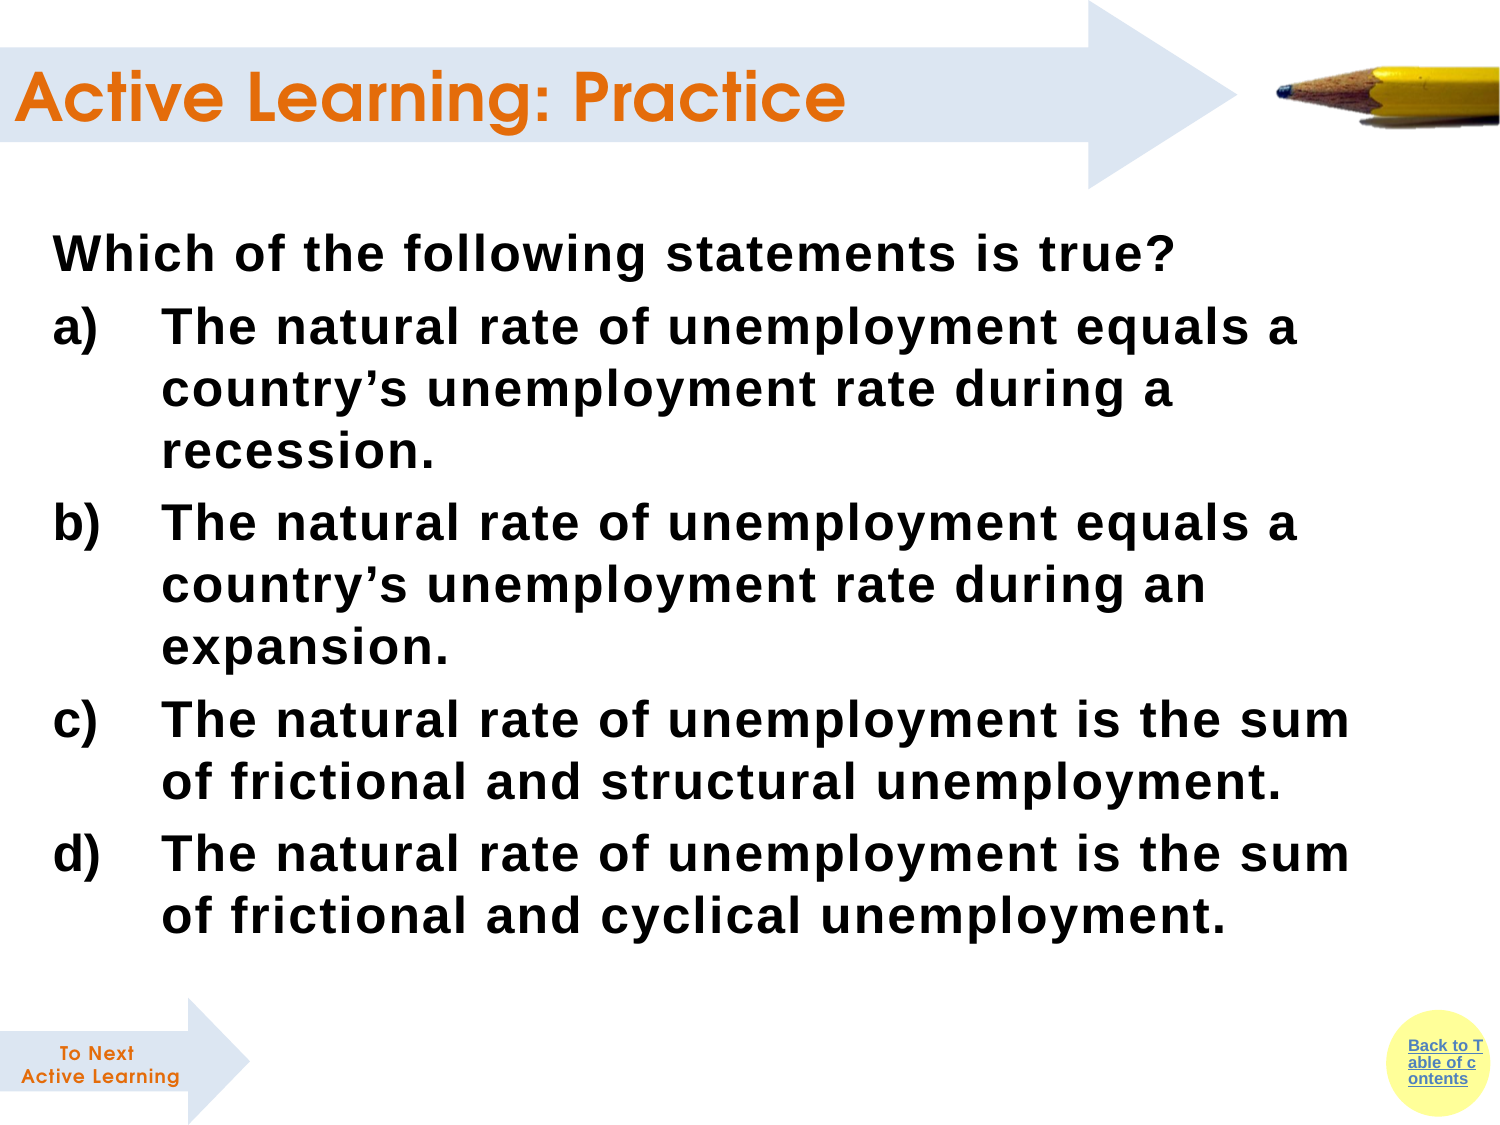

#
Which of the following statements is true?
The natural rate of unemployment equals a country’s unemployment rate during a recession.
The natural rate of unemployment equals a country’s unemployment rate during an expansion.
The natural rate of unemployment is the sum of frictional and structural unemployment.
The natural rate of unemployment is the sum of frictional and cyclical unemployment.
To Next
Active Learning